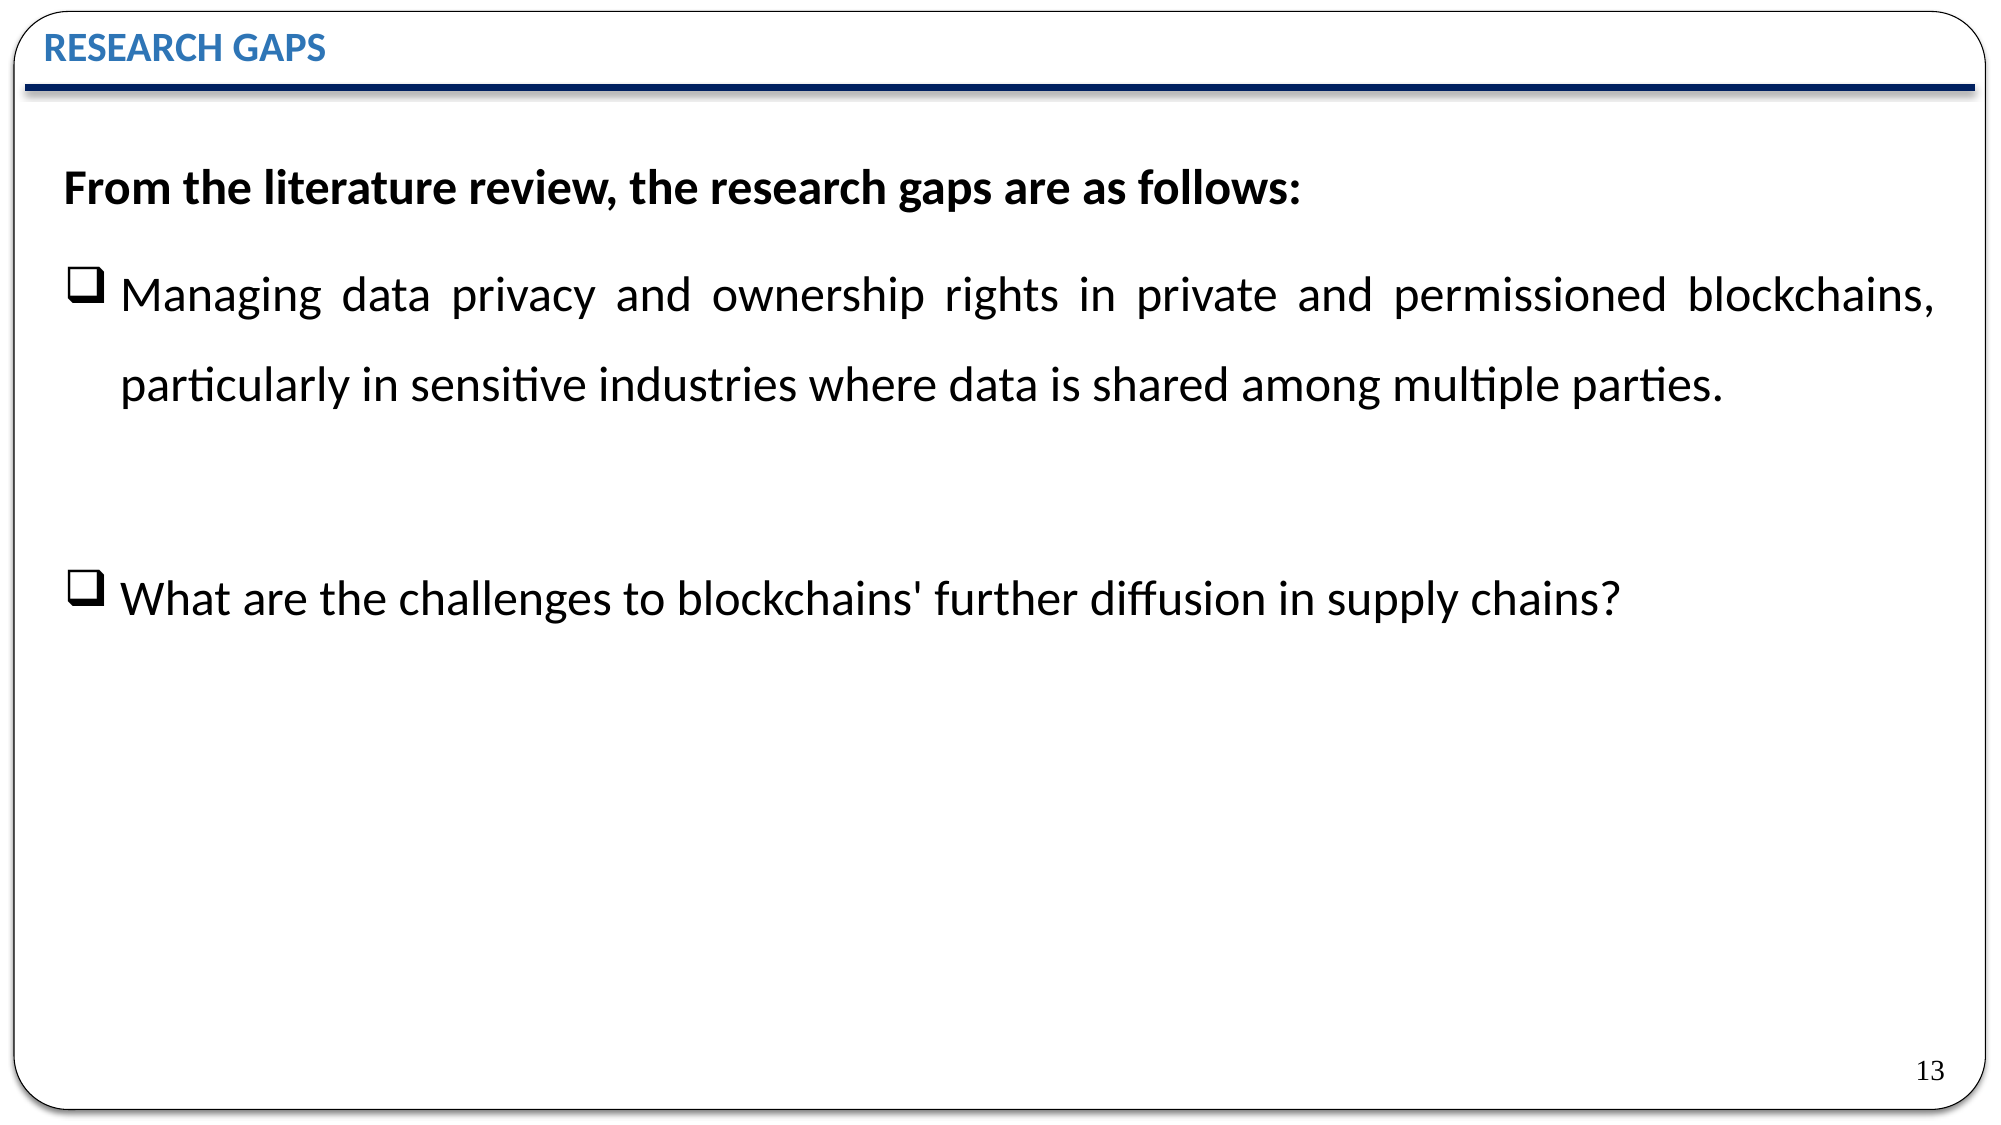

RESEARCH GAPS
From the literature review, the research gaps are as follows:
Managing data privacy and ownership rights in private and permissioned blockchains, particularly in sensitive industries where data is shared among multiple parties.

What are the challenges to blockchains' further diffusion in supply chains?
13